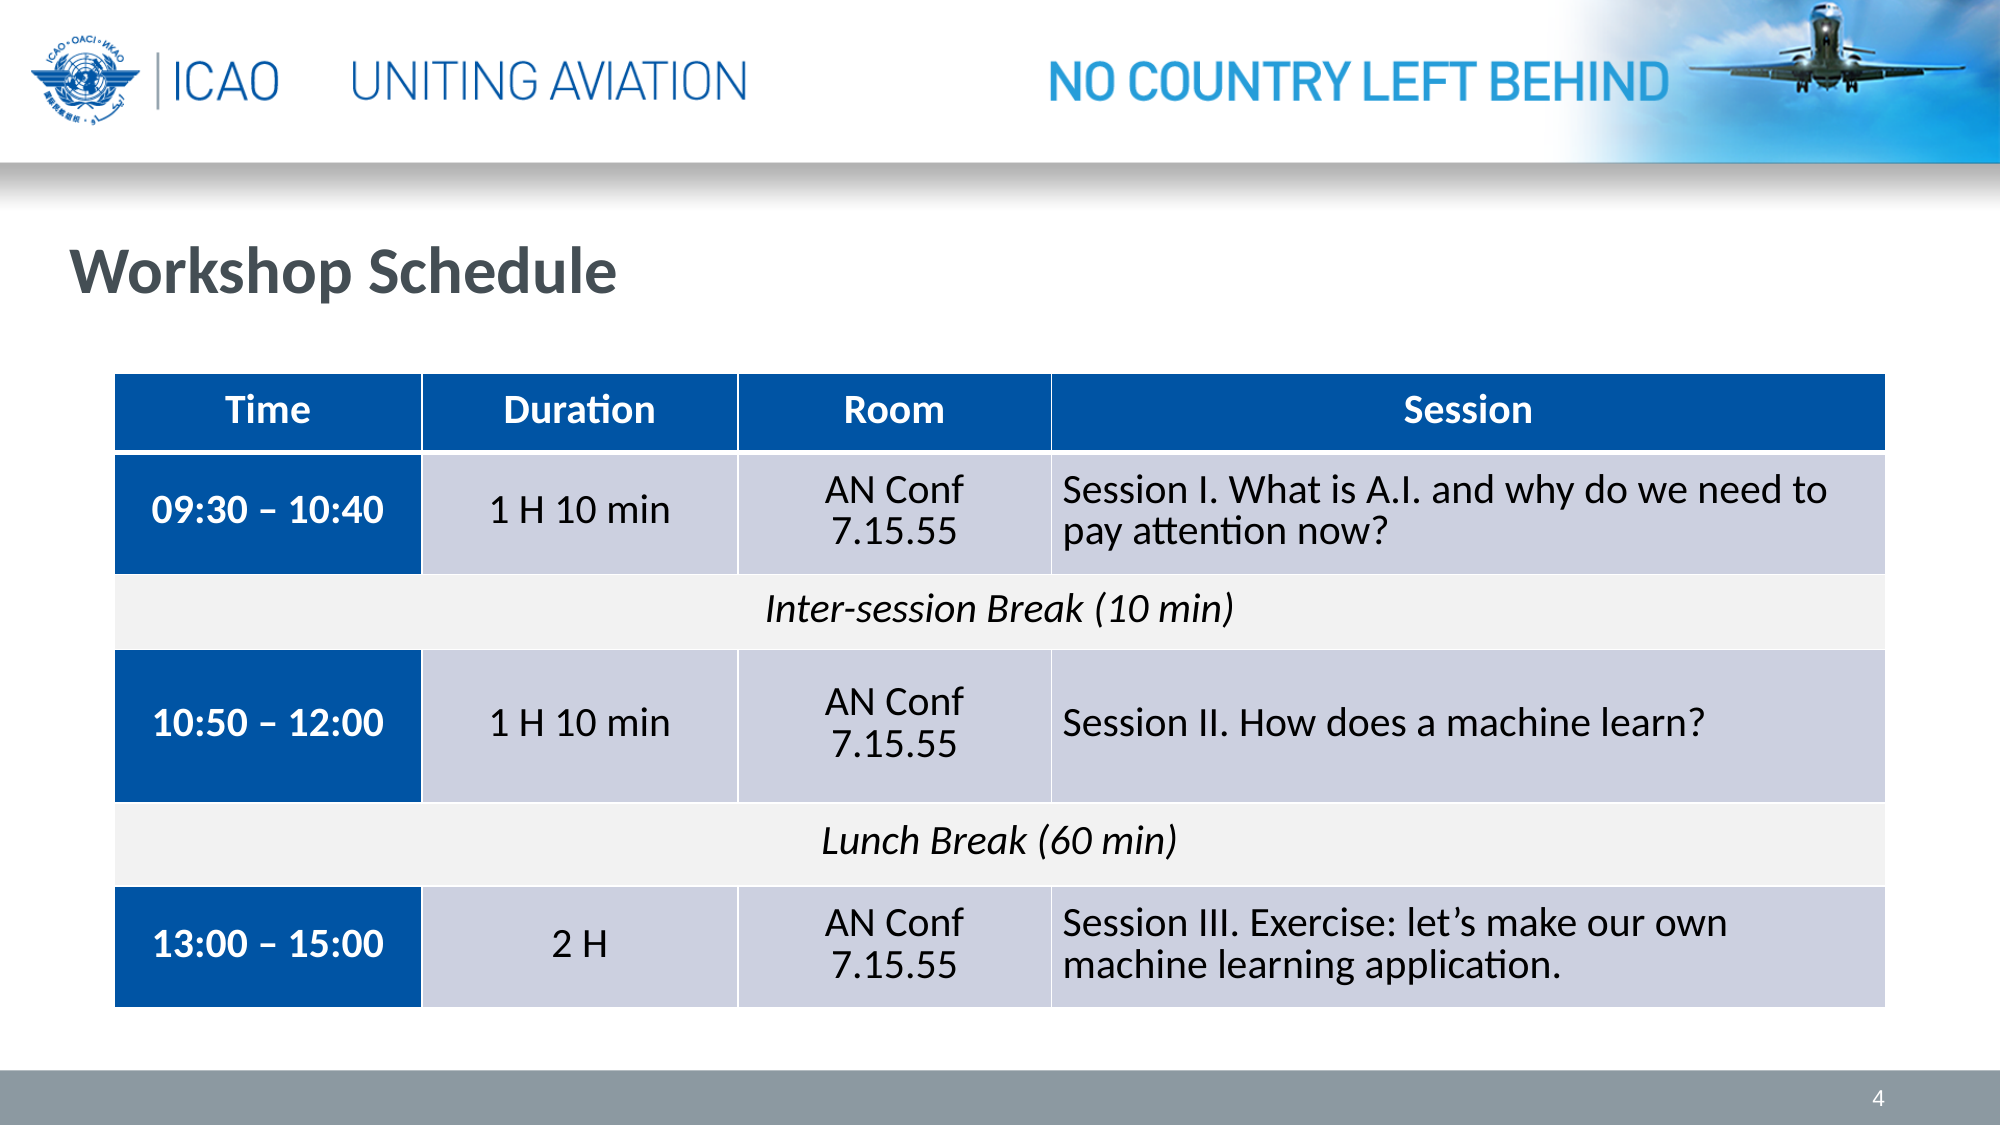

Workshop Schedule
| Time | Duration | Room | Session |
| --- | --- | --- | --- |
| 09:30 – 10:40 | 1 H 10 min | AN Conf 7.15.55 | Session I. What is A.I. and why do we need to pay attention now? |
| Inter-session Break (10 min) |  |  |  |
| 10:50 – 12:00 | 1 H 10 min | AN Conf 7.15.55 | Session II. How does a machine learn? |
| Lunch Break (60 min) |  |  |  |
| 13:00 – 15:00 | 2 H | AN Conf 7.15.55 | Session III. Exercise: let’s make our own machine learning application. |
4